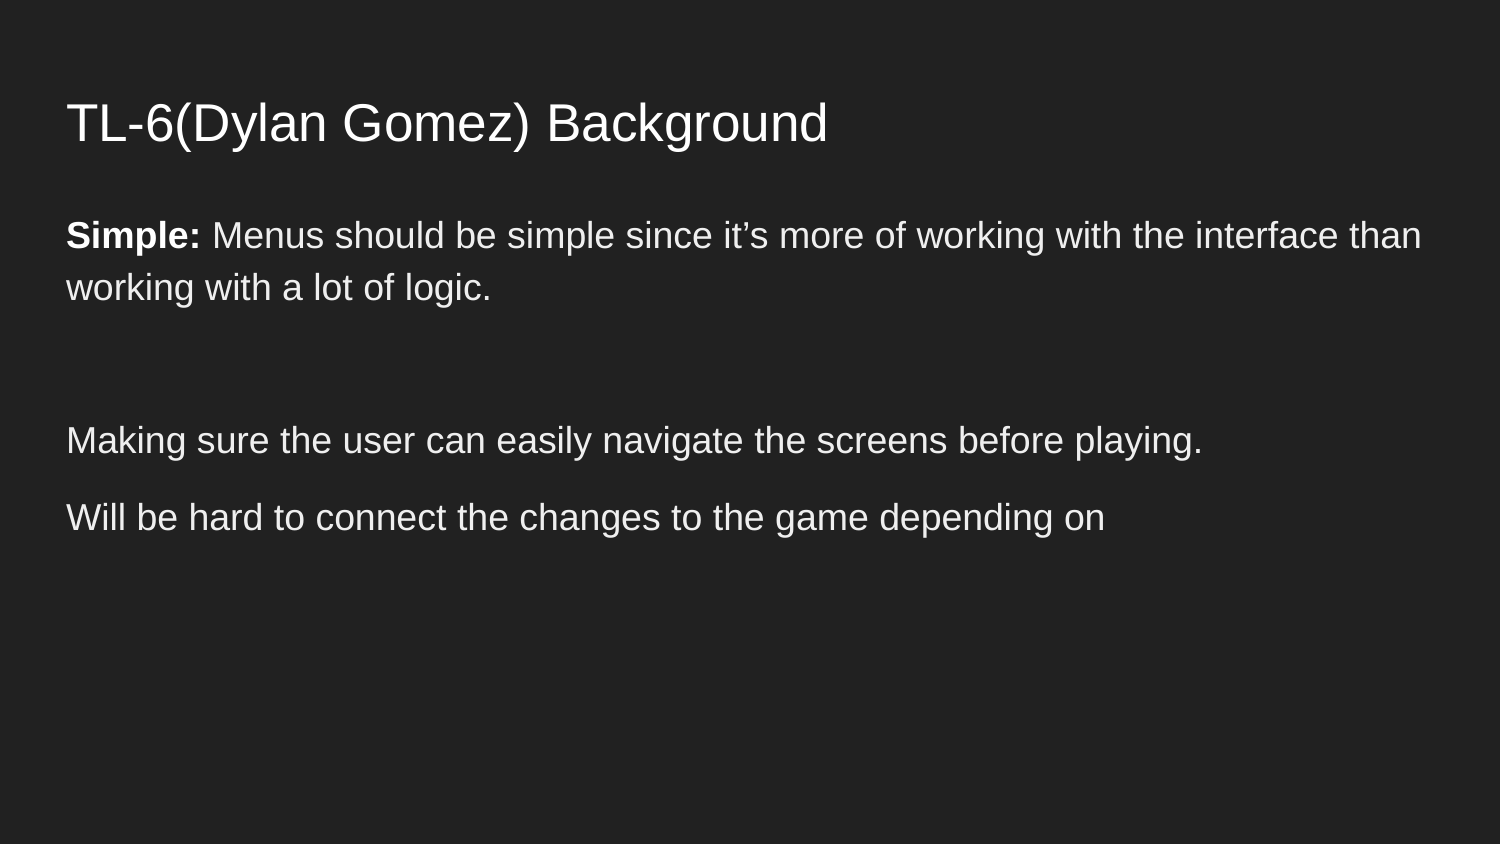

# TL-6(Dylan Gomez) Background
Simple: Menus should be simple since it’s more of working with the interface than working with a lot of logic.

Making sure the user can easily navigate the screens before playing.
Will be hard to connect the changes to the game depending on